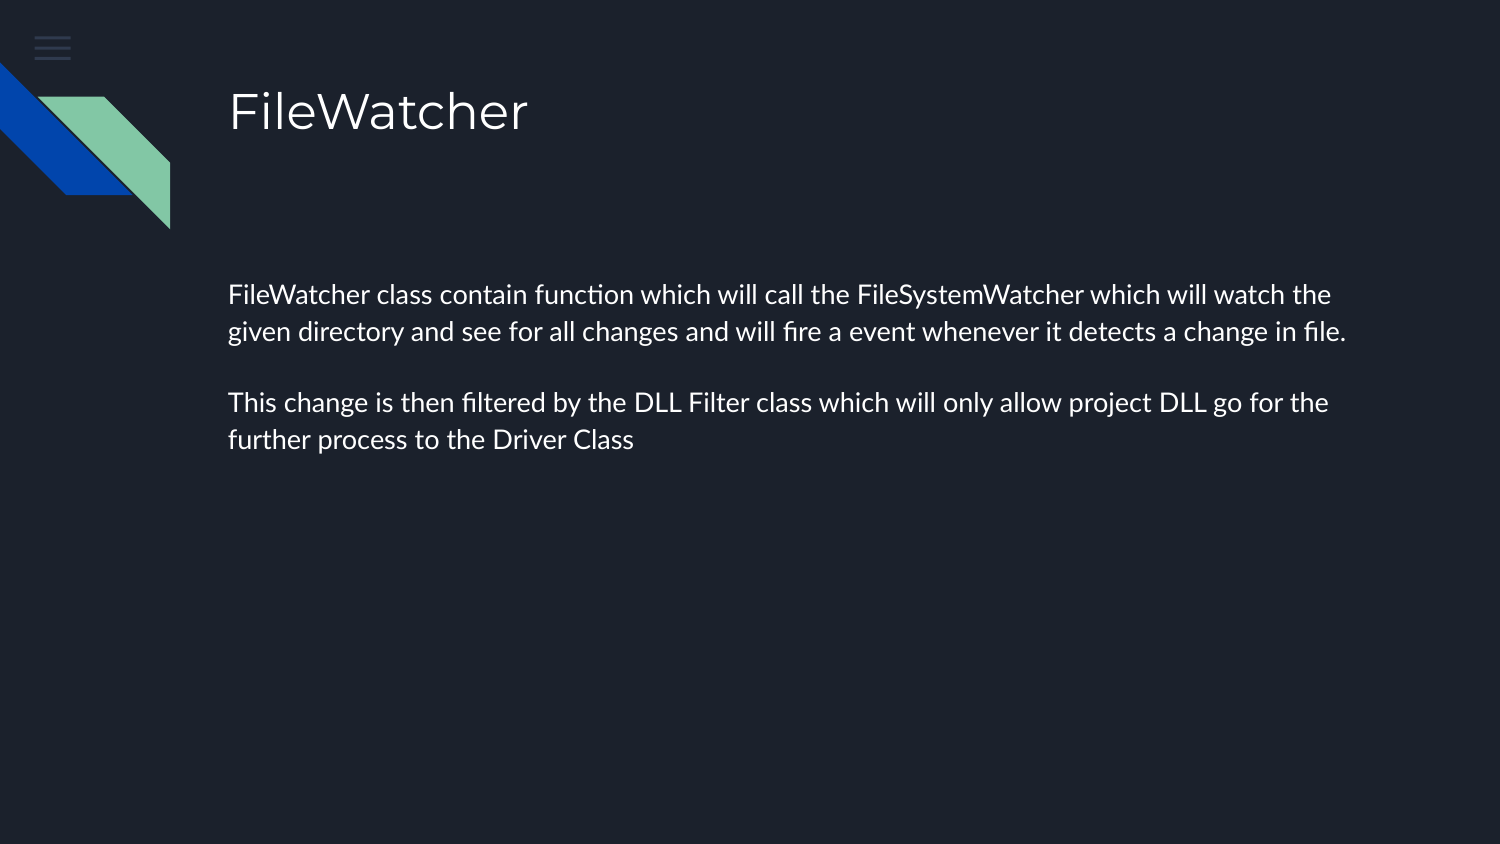

# FileWatcher
FileWatcher class contain function which will call the FileSystemWatcher which will watch the given directory and see for all changes and will fire a event whenever it detects a change in file.
This change is then filtered by the DLL Filter class which will only allow project DLL go for the further process to the Driver Class